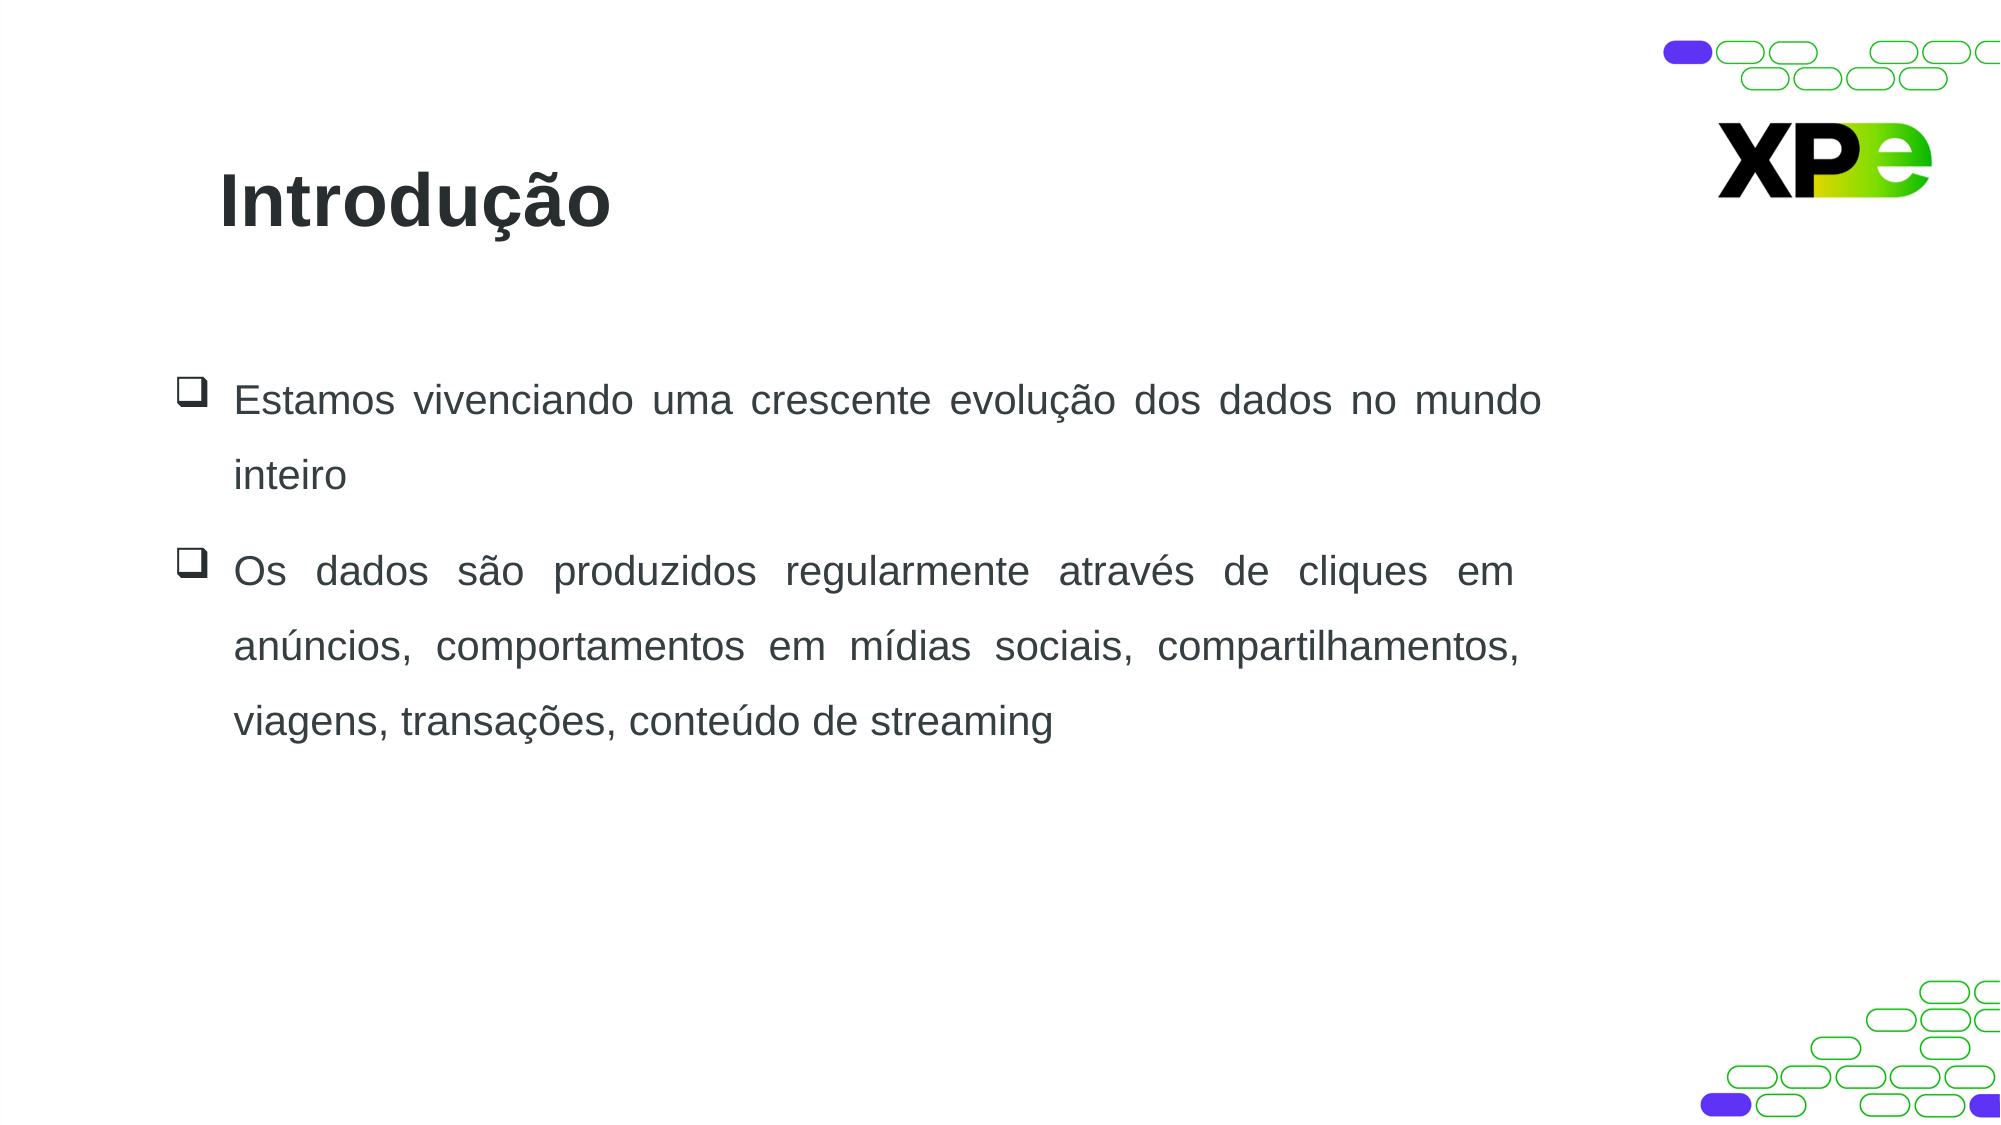

# Introdução
Estamos vivenciando uma crescente evolução dos dados no mundo
inteiro
Os dados são produzidos regularmente através de cliques em  anúncios, comportamentos em mídias sociais, compartilhamentos,  viagens, transações, conteúdo de streaming